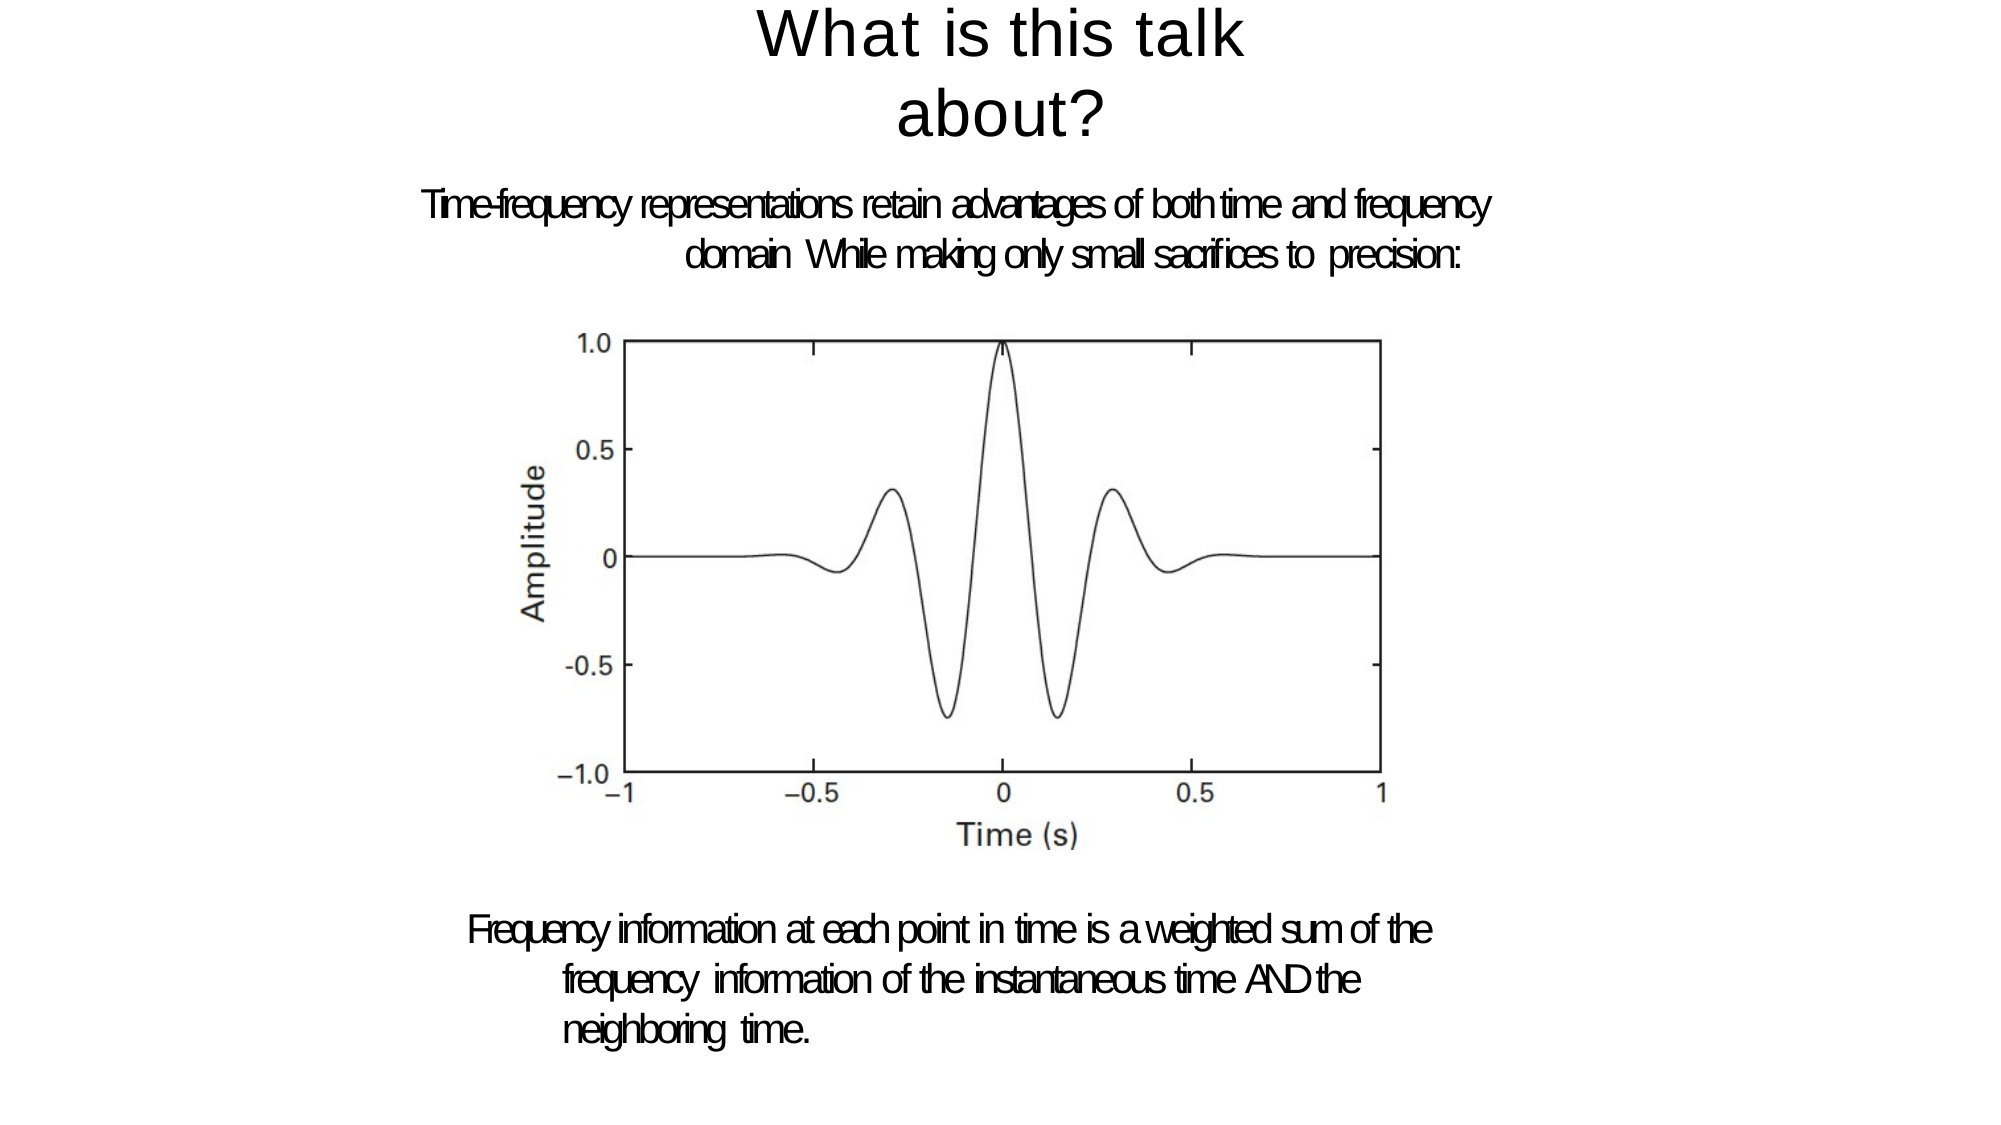

# What is this talk about?
Time-frequency representations retain advantages of both time and frequency domain  While making only small sacriﬁces to precision:

Frequency information at each point in time is a weighted sum of the frequency  information of the instantaneous time AND the neighboring time.